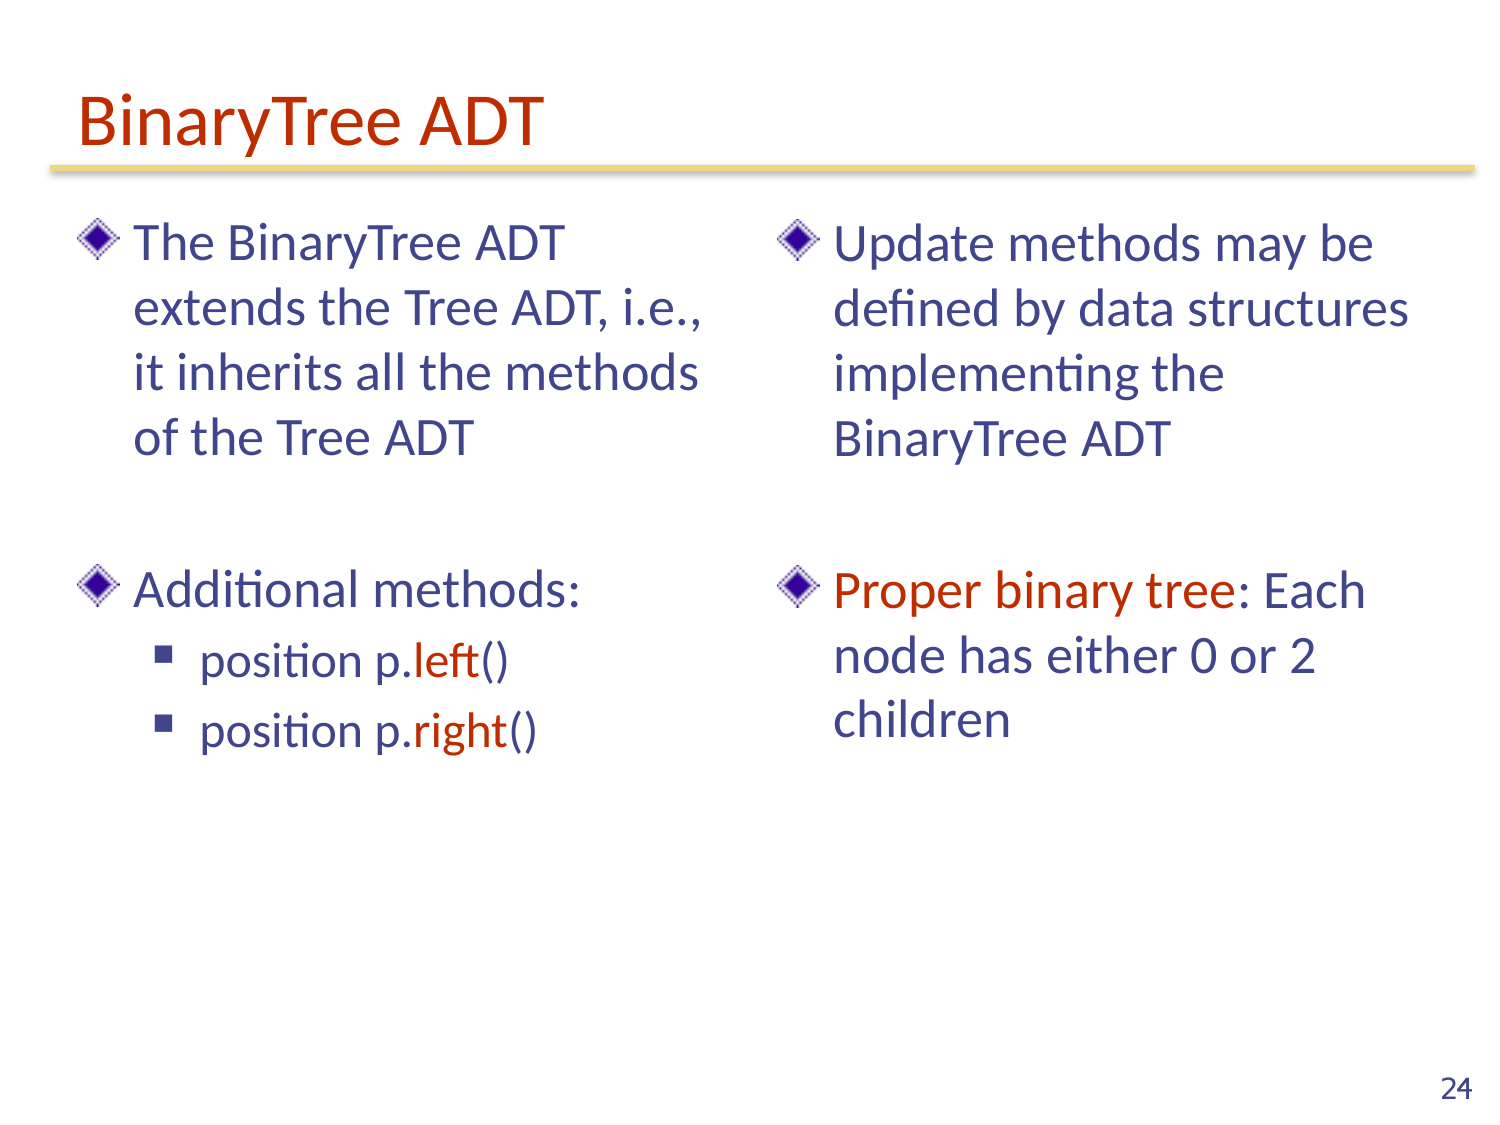

# BinaryTree ADT
The BinaryTree ADT extends the Tree ADT, i.e., it inherits all the methods of the Tree ADT

Additional methods:
position p.left()
position p.right()
Update methods may be defined by data structures implementing the BinaryTree ADT

Proper binary tree: Each node has either 0 or 2 children

24